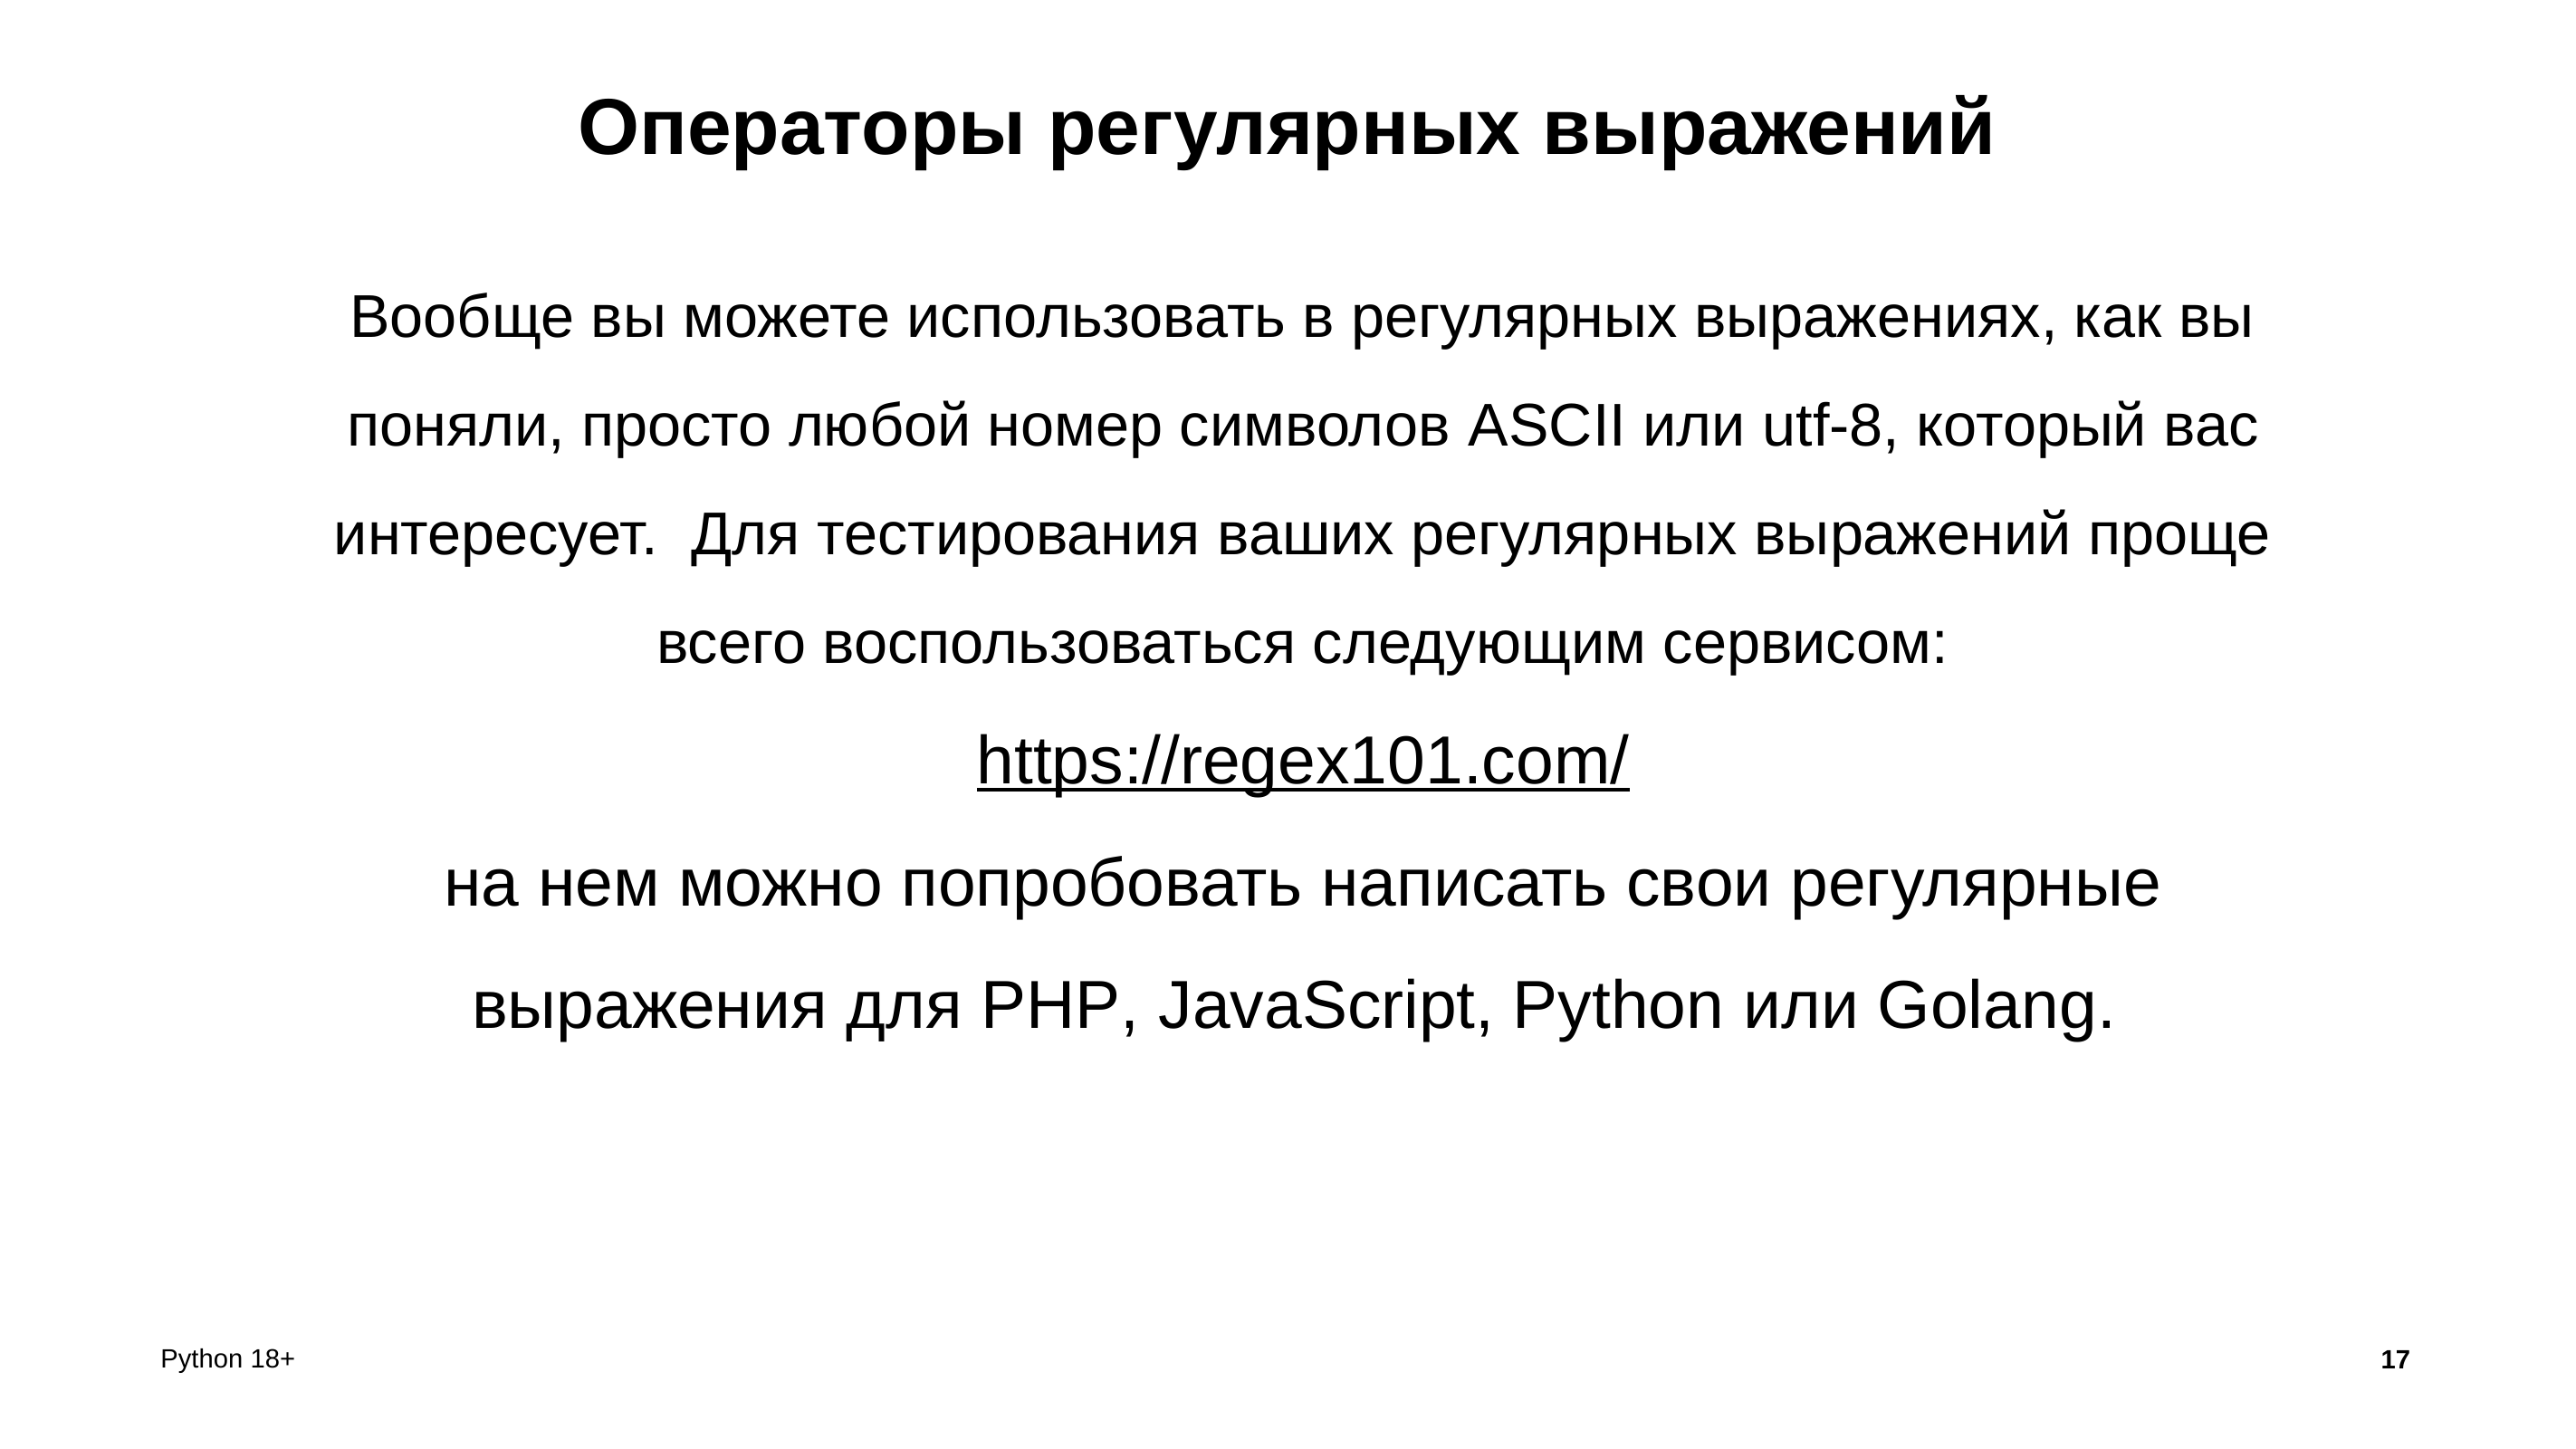

# Операторы регулярных выражений
Вообще вы можете использовать в регулярных выражениях, как вы поняли, просто любой номер символов ASCII или utf-8, который вас интересует.  Для тестирования ваших регулярных выражений проще всего воспользоваться следующим сервисом:
https://regex101.com/
на нем можно попробовать написать свои регулярные выражения для PHP, JavaScript, Python или Golang.
17
Python 18+